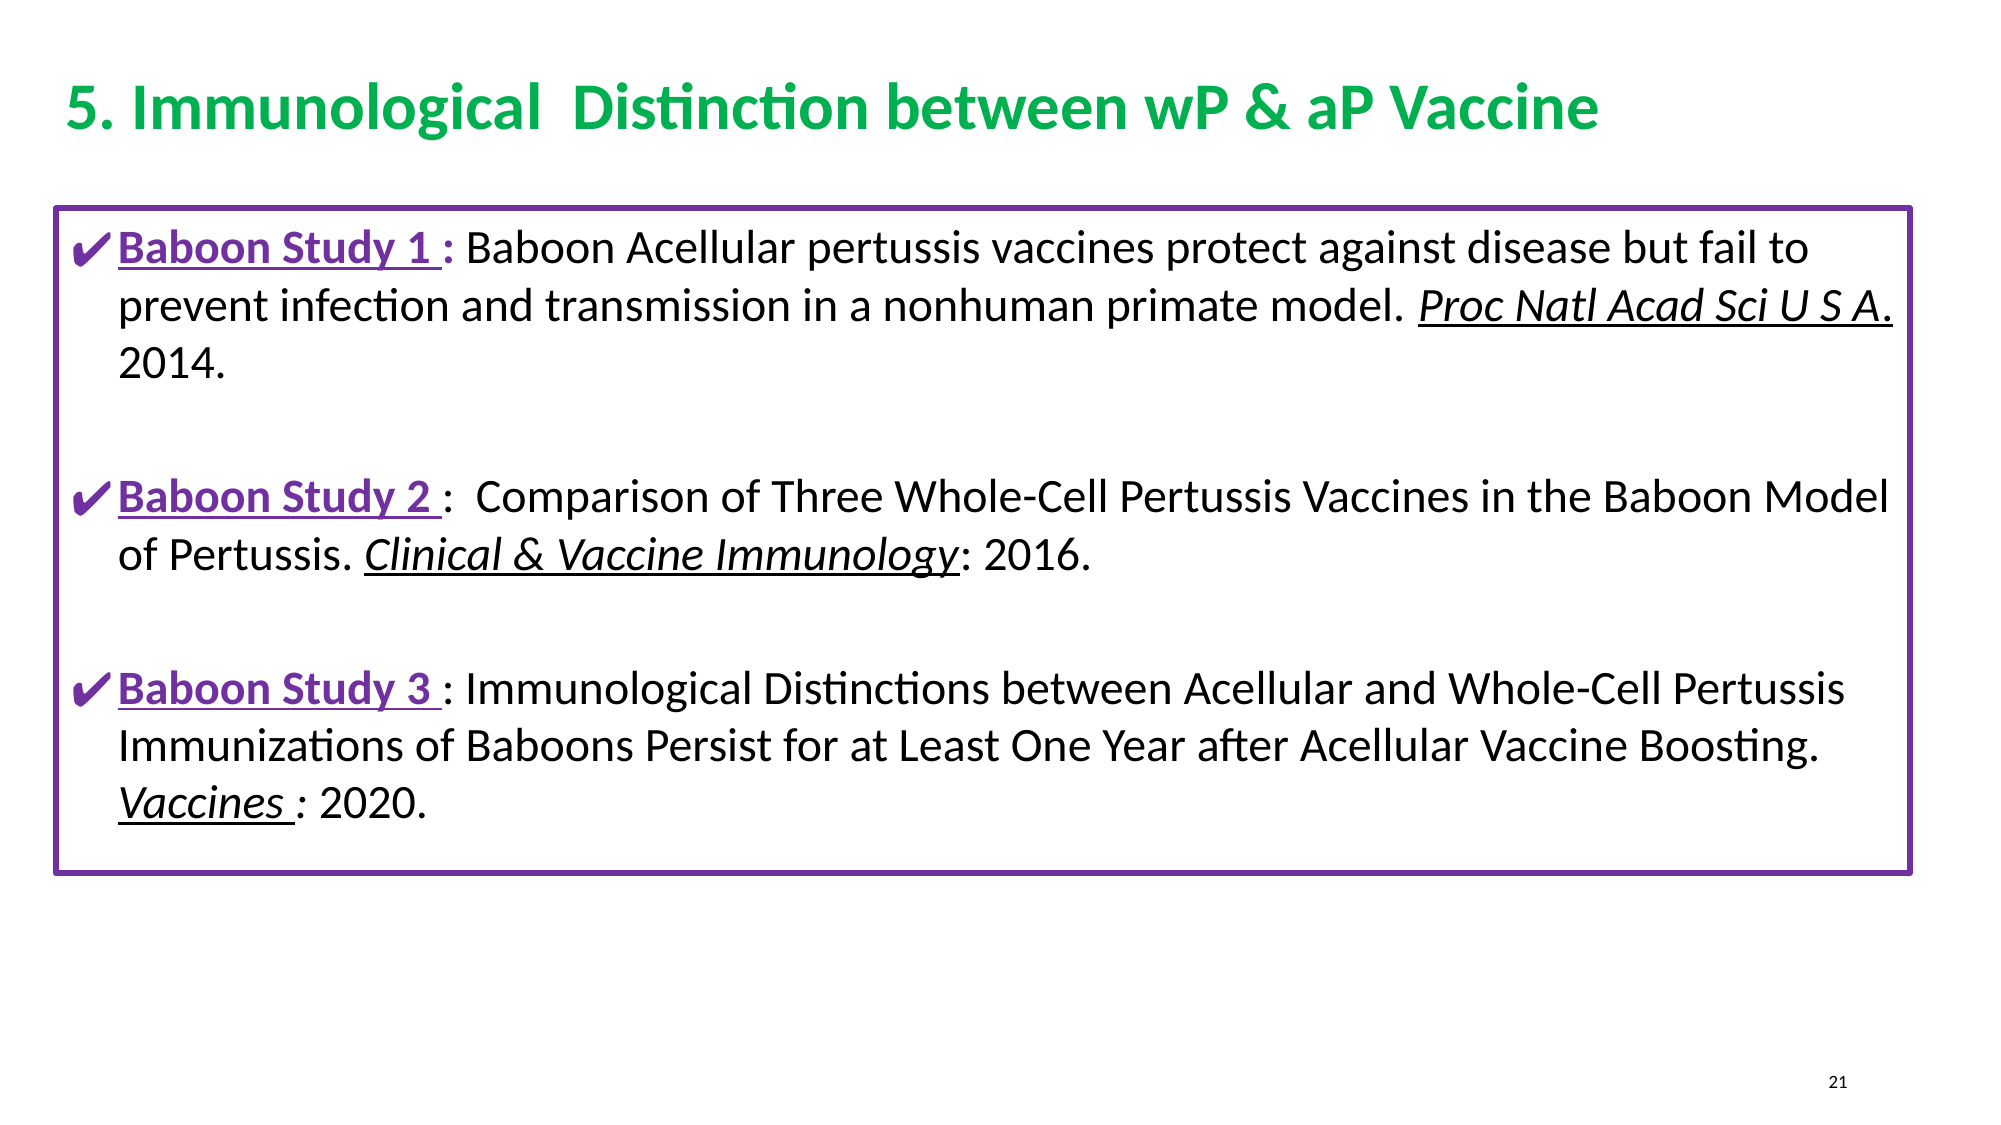

5. Immunological  Distinction between wP & aP Vaccine

Baboon Study 1 : Baboon Acellular pertussis vaccines protect against disease but fail to prevent infection and transmission in a nonhuman primate model. Proc Natl Acad Sci U S A. 2014.

Baboon Study 2 :  Comparison of Three Whole-Cell Pertussis Vaccines in the Baboon Model of Pertussis. Clinical & Vaccine Immunology: 2016.

Baboon Study 3 : Immunological Distinctions between Acellular and Whole-Cell Pertussis Immunizations of Baboons Persist for at Least One Year after Acellular Vaccine Boosting. Vaccines : 2020.

21